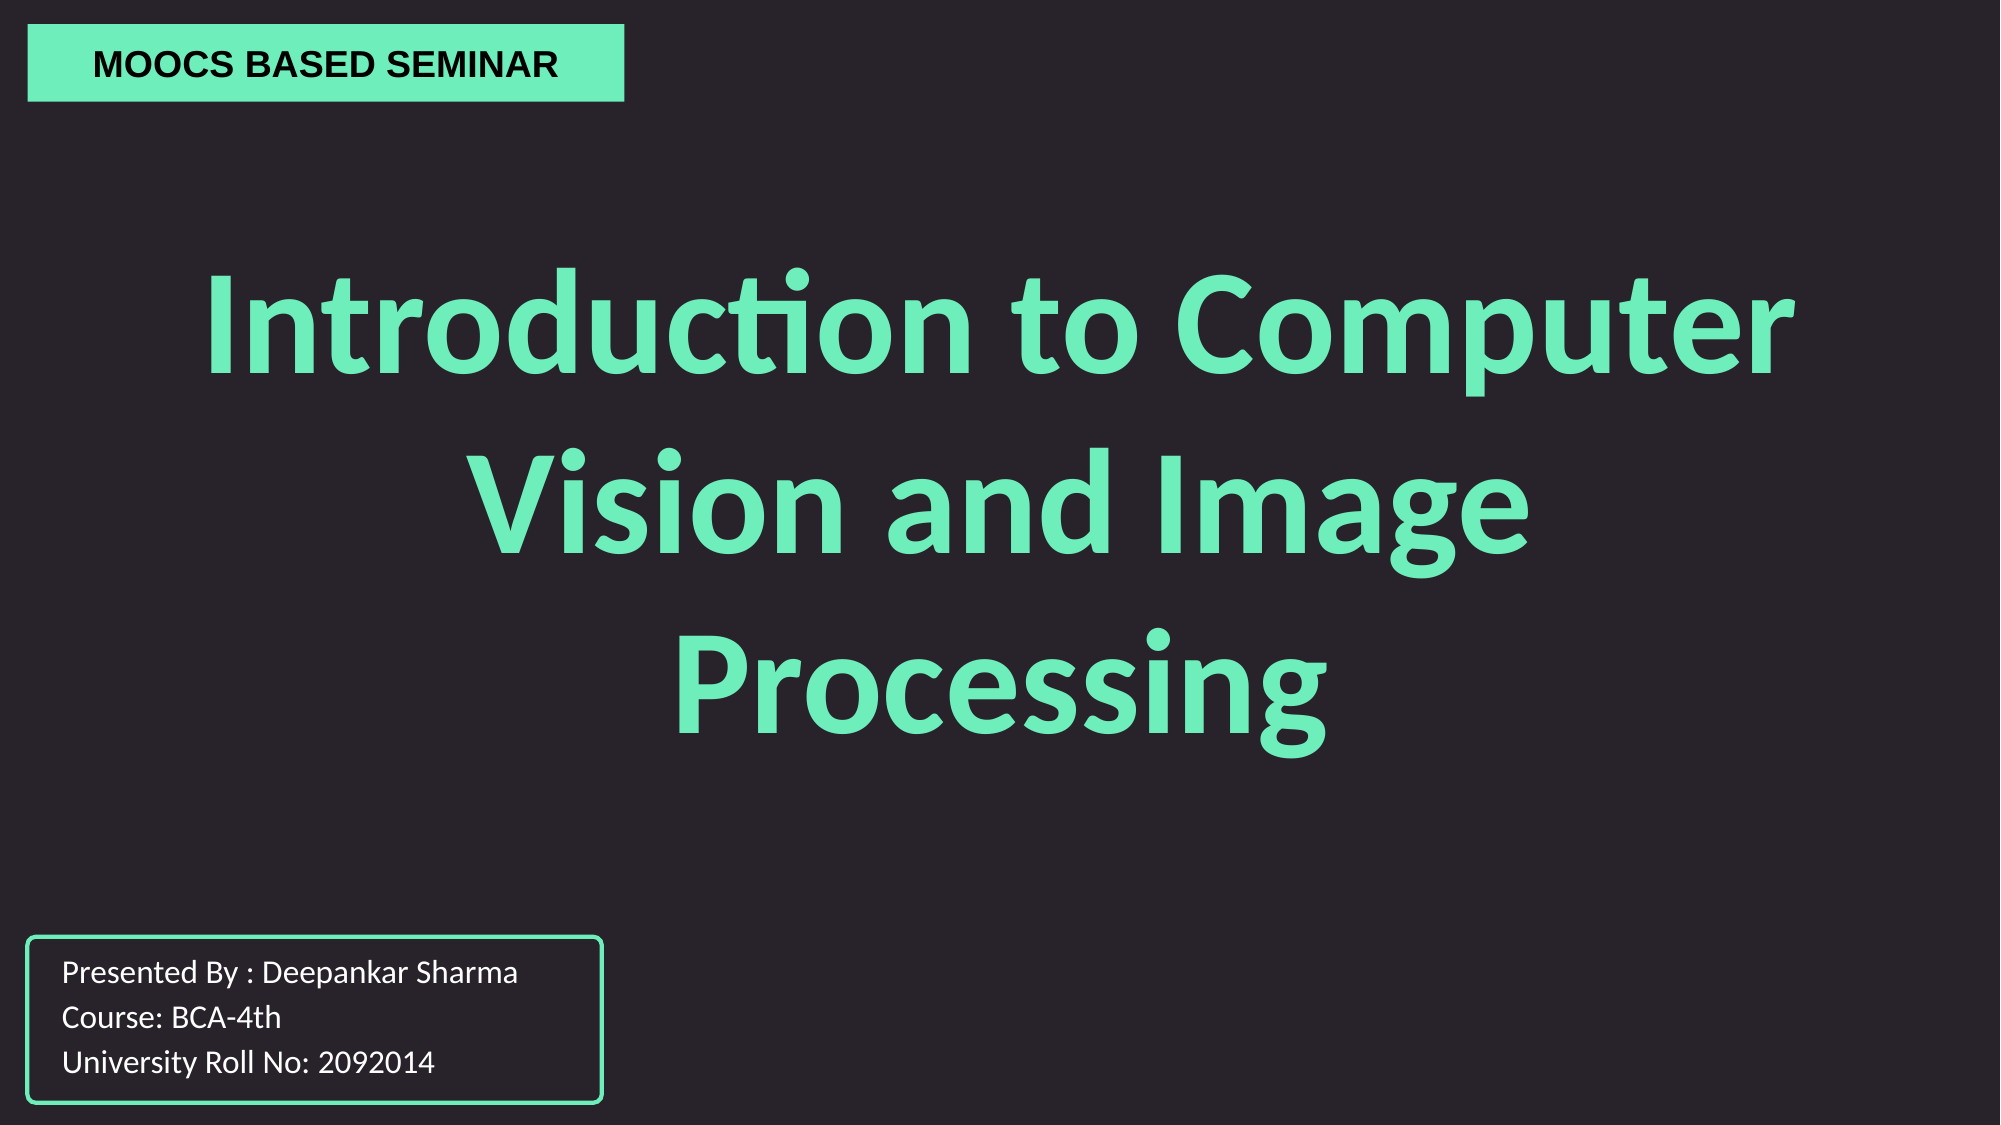

MOOCS BASED SEMINAR
Introduction to Computer Vision and Image Processing

Presented By : Deepankar Sharma
Course: BCA-4th
University Roll No: 2092014